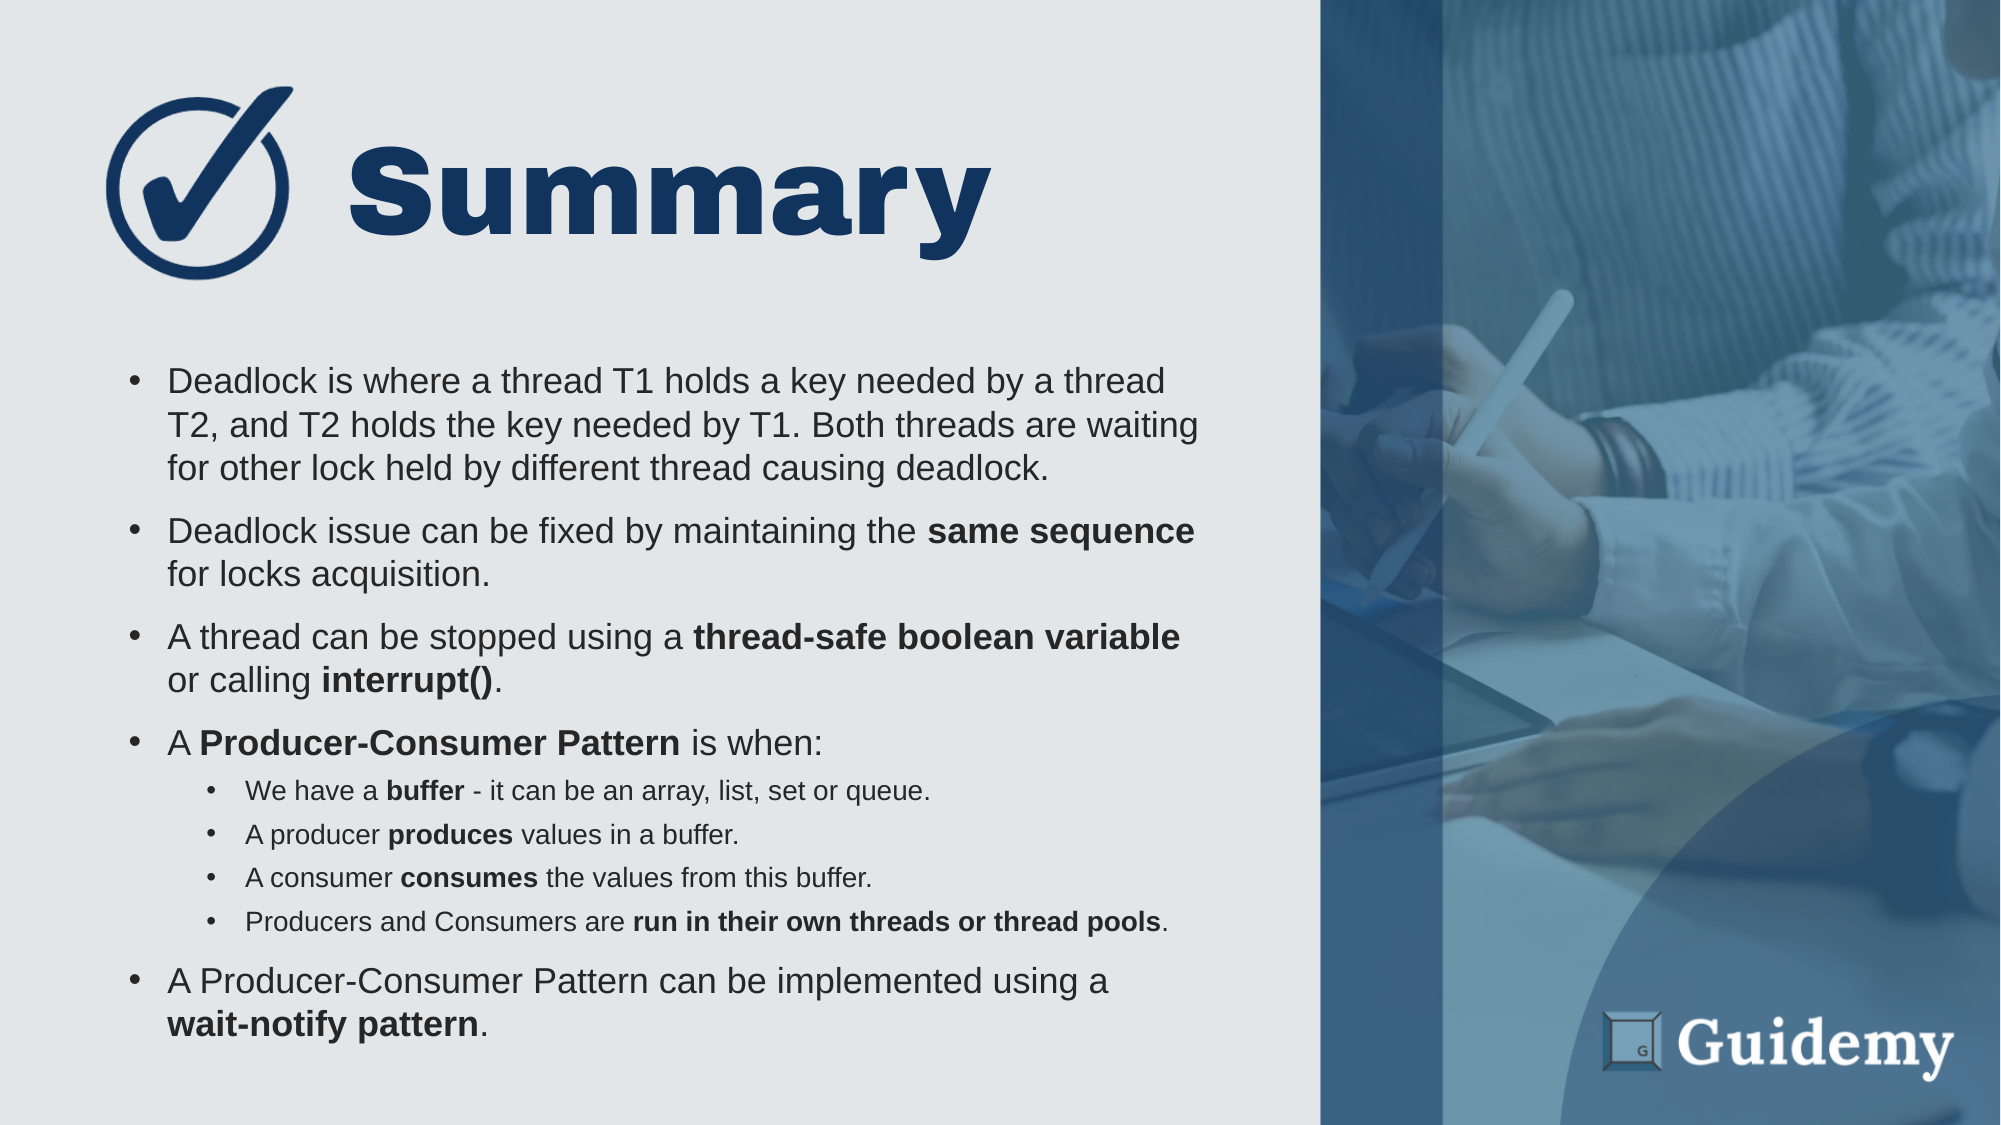

# Summary
Deadlock is where a thread T1 holds a key needed by a thread T2, and T2 holds the key needed by T1. Both threads are waiting for other lock held by different thread causing deadlock.
Deadlock issue can be fixed by maintaining the same sequence for locks acquisition.
A thread can be stopped using a thread-safe boolean variable or calling interrupt().
A Producer-Consumer Pattern is when:
We have a buffer - it can be an array, list, set or queue.
A producer produces values in a buffer.
A consumer consumes the values from this buffer.
Producers and Consumers are run in their own threads or thread pools.
A Producer-Consumer Pattern can be implemented using a wait-notify pattern.